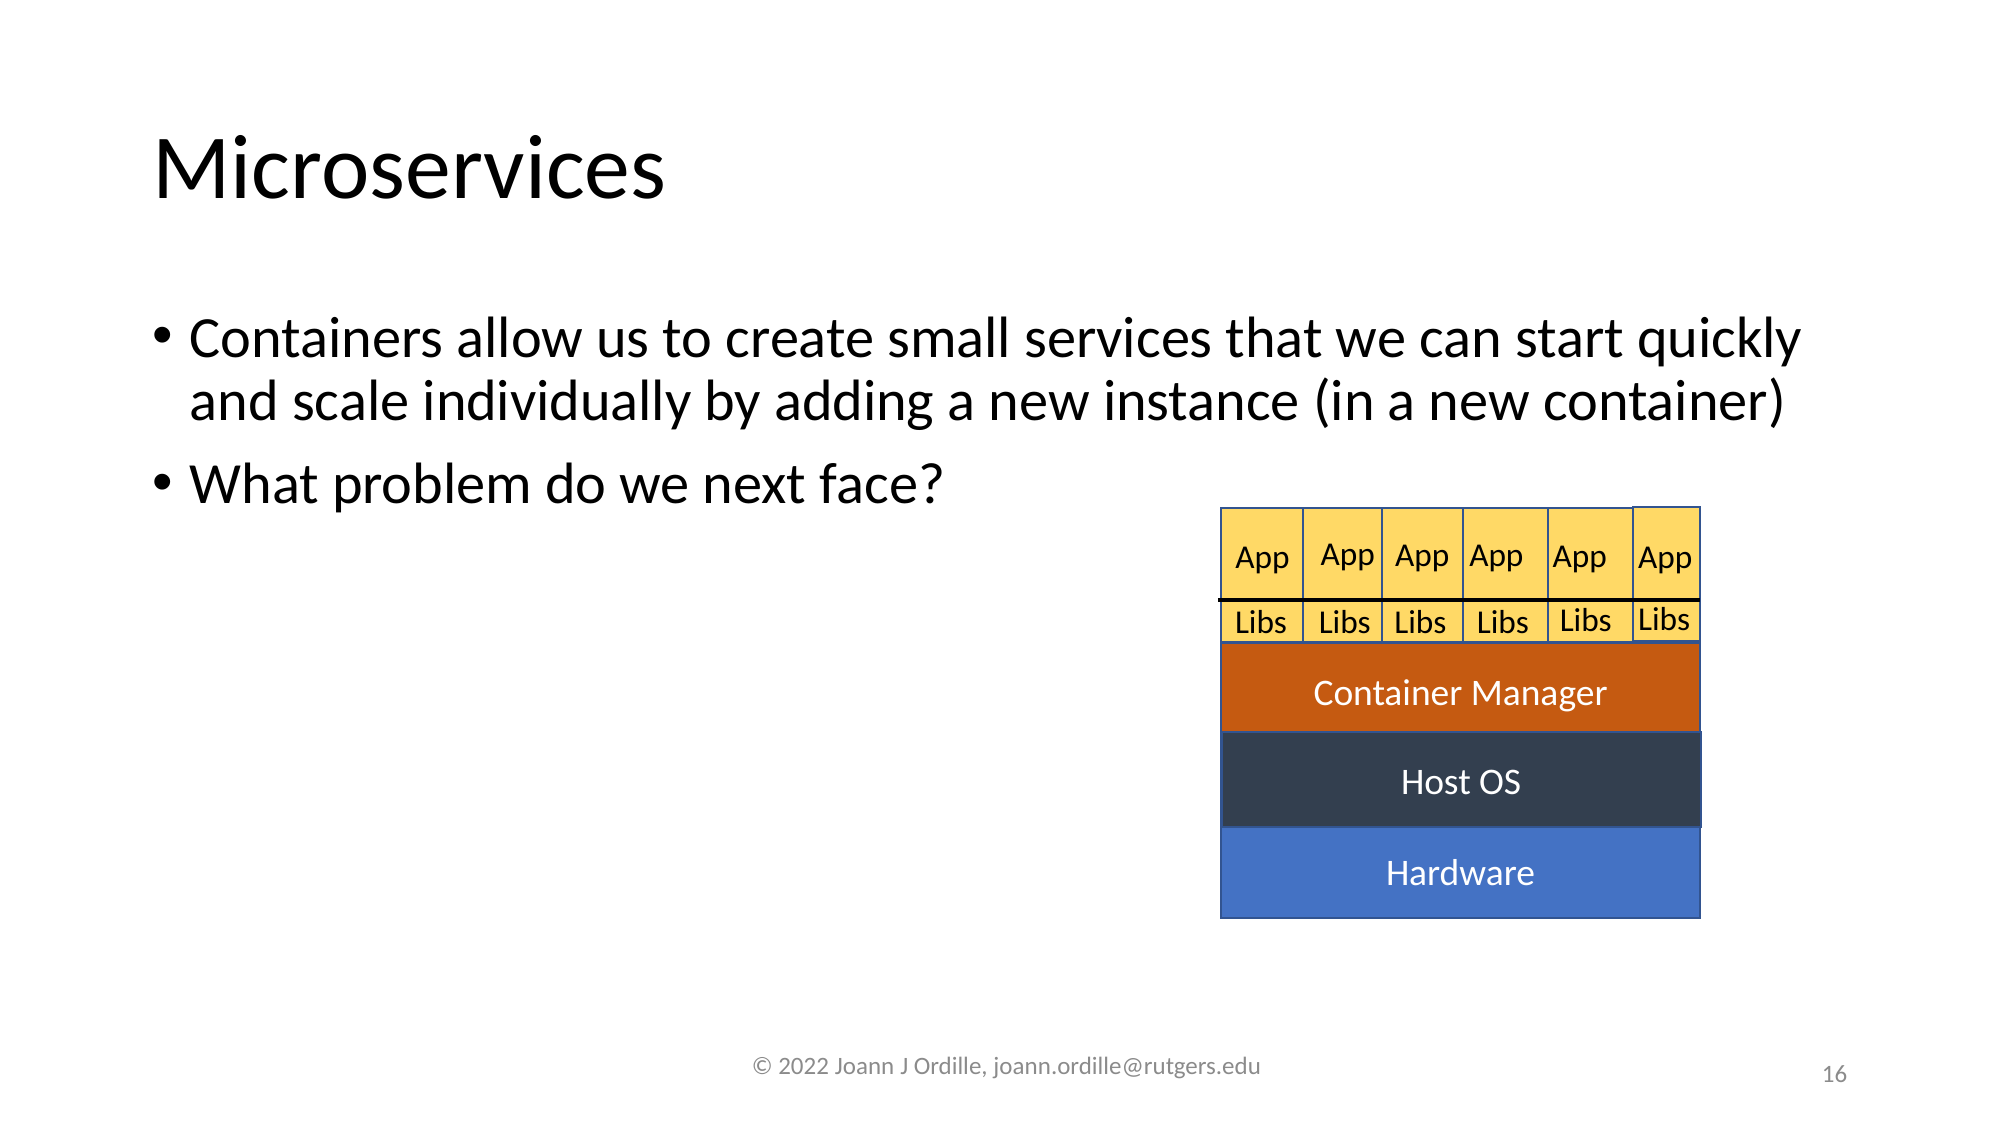

# Microservices
Containers allow us to create small services that we can start quickly and scale individually by adding a new instance (in a new container)
What problem do we next face?

App
App
App
App
App
App
Libs
Libs
Libs
Libs
Libs
Libs
Container Manager
Host OS
Hardware
© 2022 Joann J Ordille, joann.ordille@rutgers.edu
16